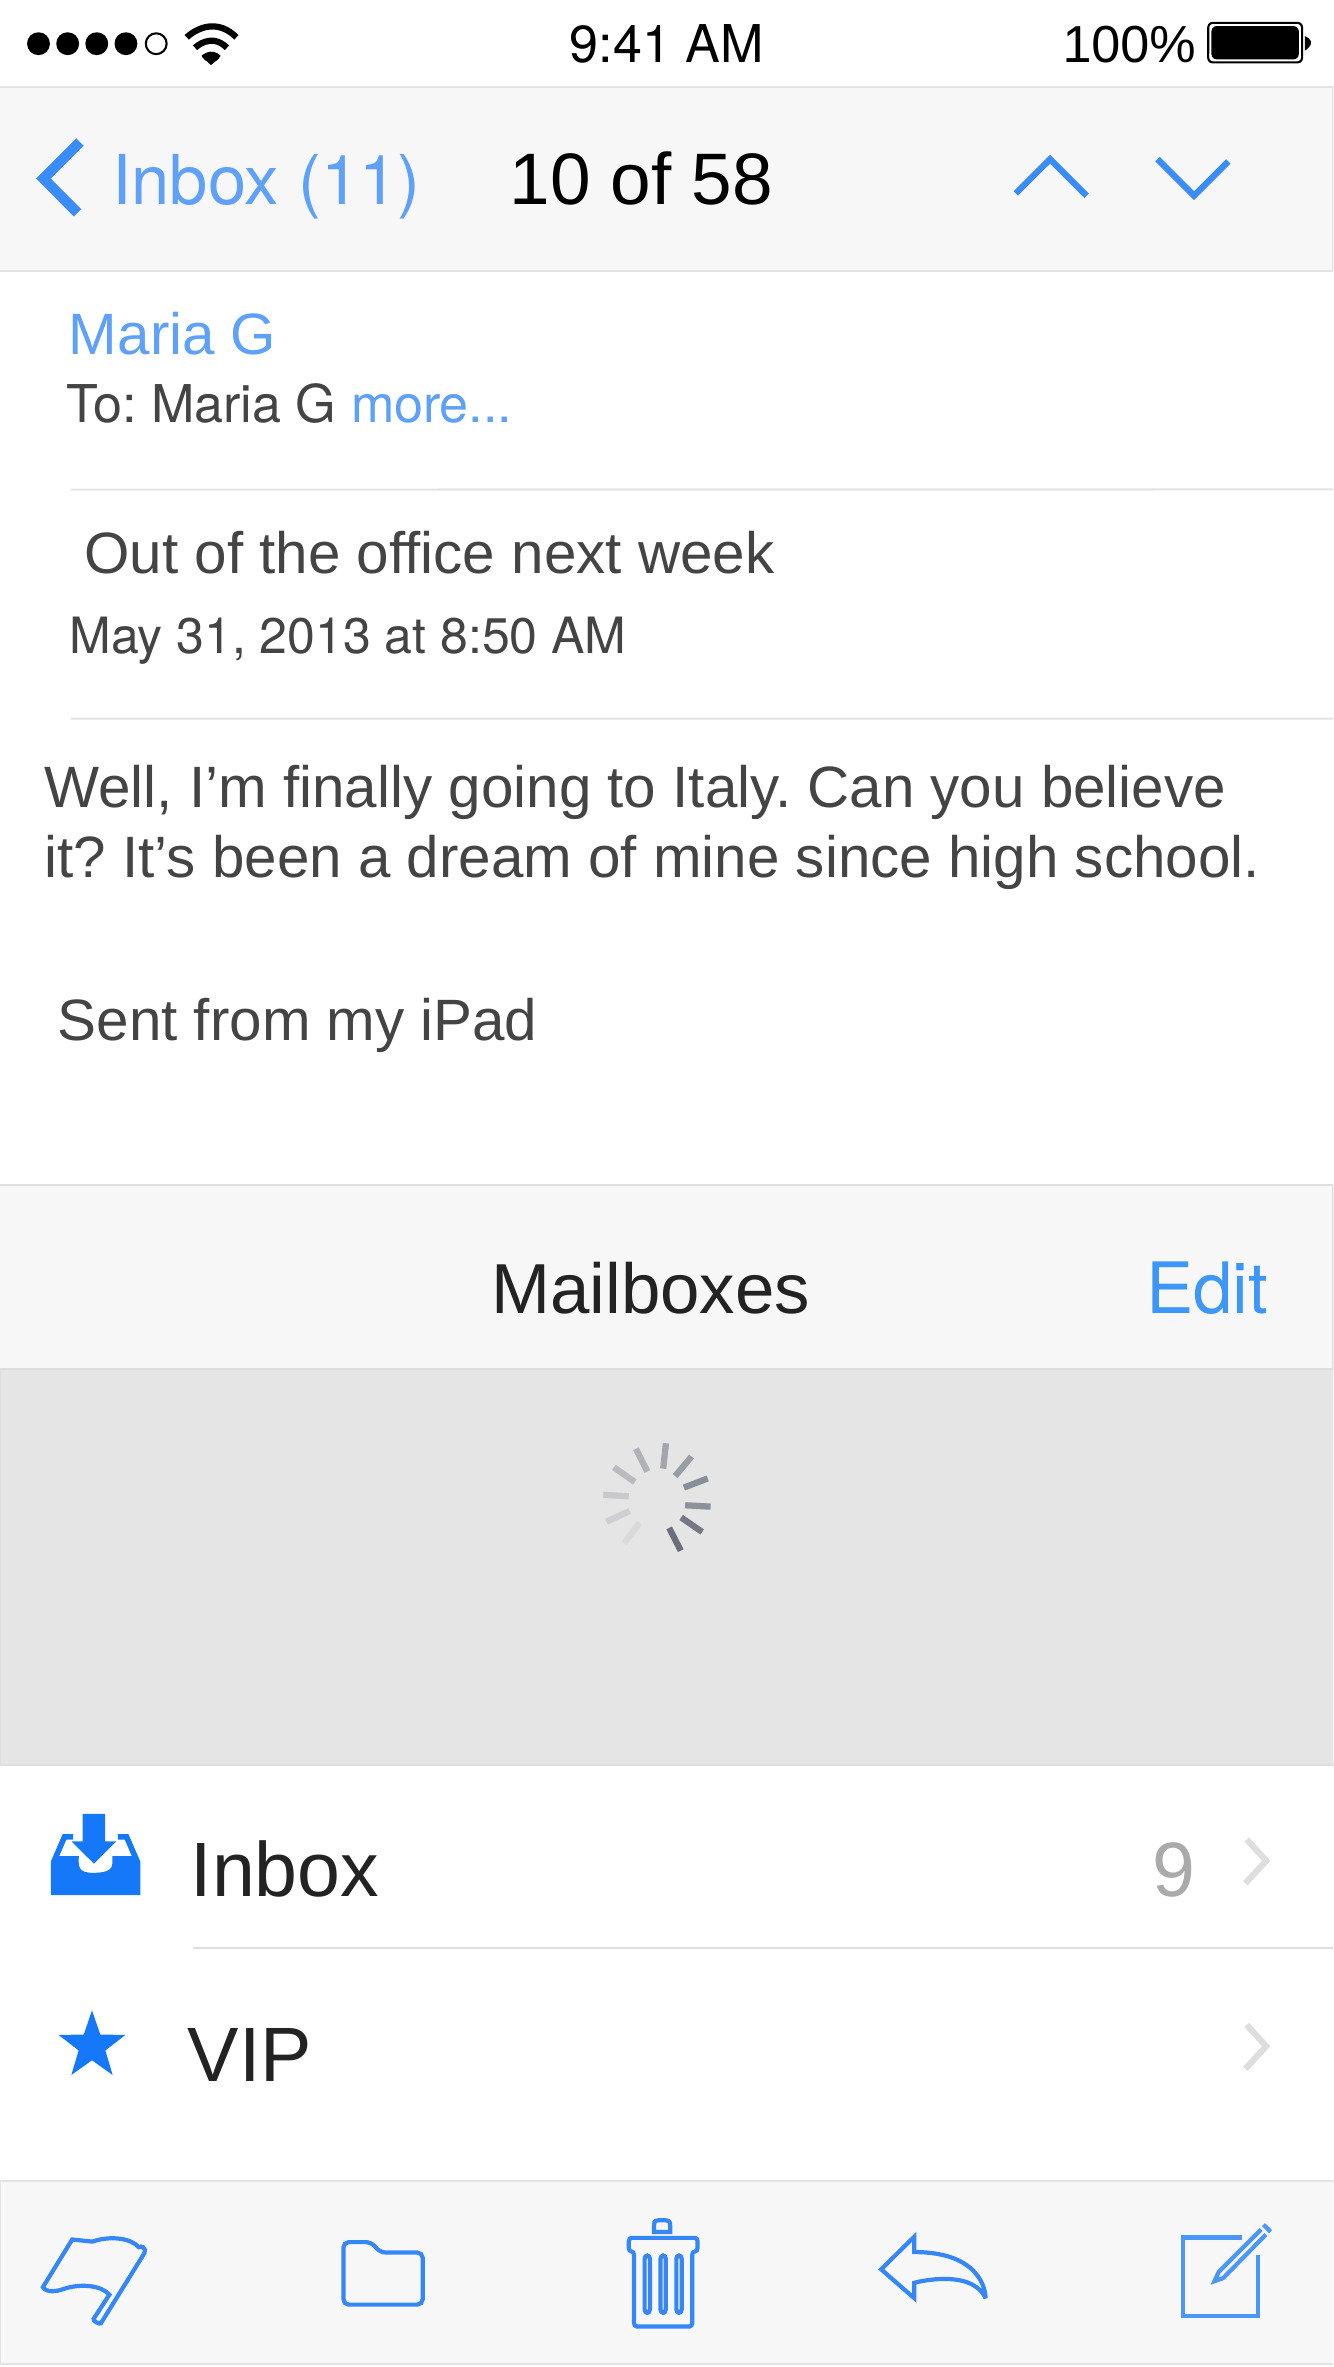

9:41 AM
100%

10 of 58
Inbox (11)

Maria G
To: Maria G more...

Out of the office next week
May 31, 2013 at 8:50 AM

Well, I’m finally going to Italy. Can you believe
it? It’s been a dream of mine since high school.
Sent from my iPad
                         Mailboxes                 Edit

Inbox                                    9

VIP